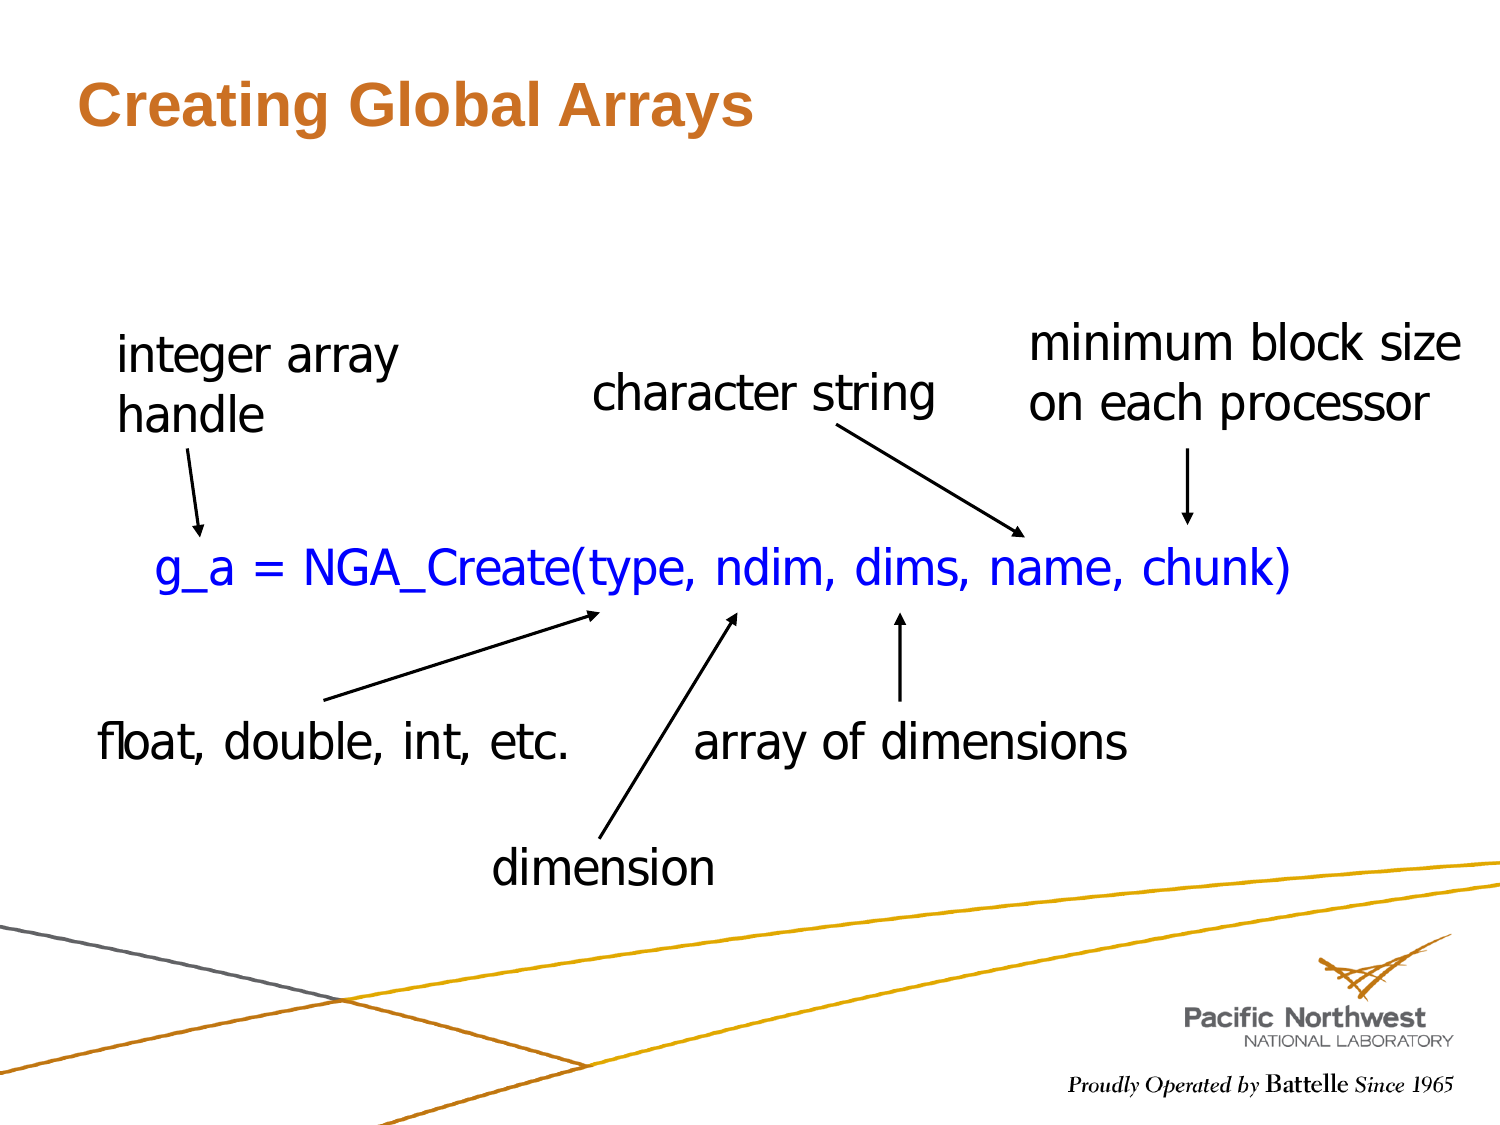

# Creating Global Arrays
minimum block size on each processor
integer array handle
character string

g_a = NGA_Create(type, ndim, dims, name, chunk)

float, double, int, etc.
array of dimensions
dimension